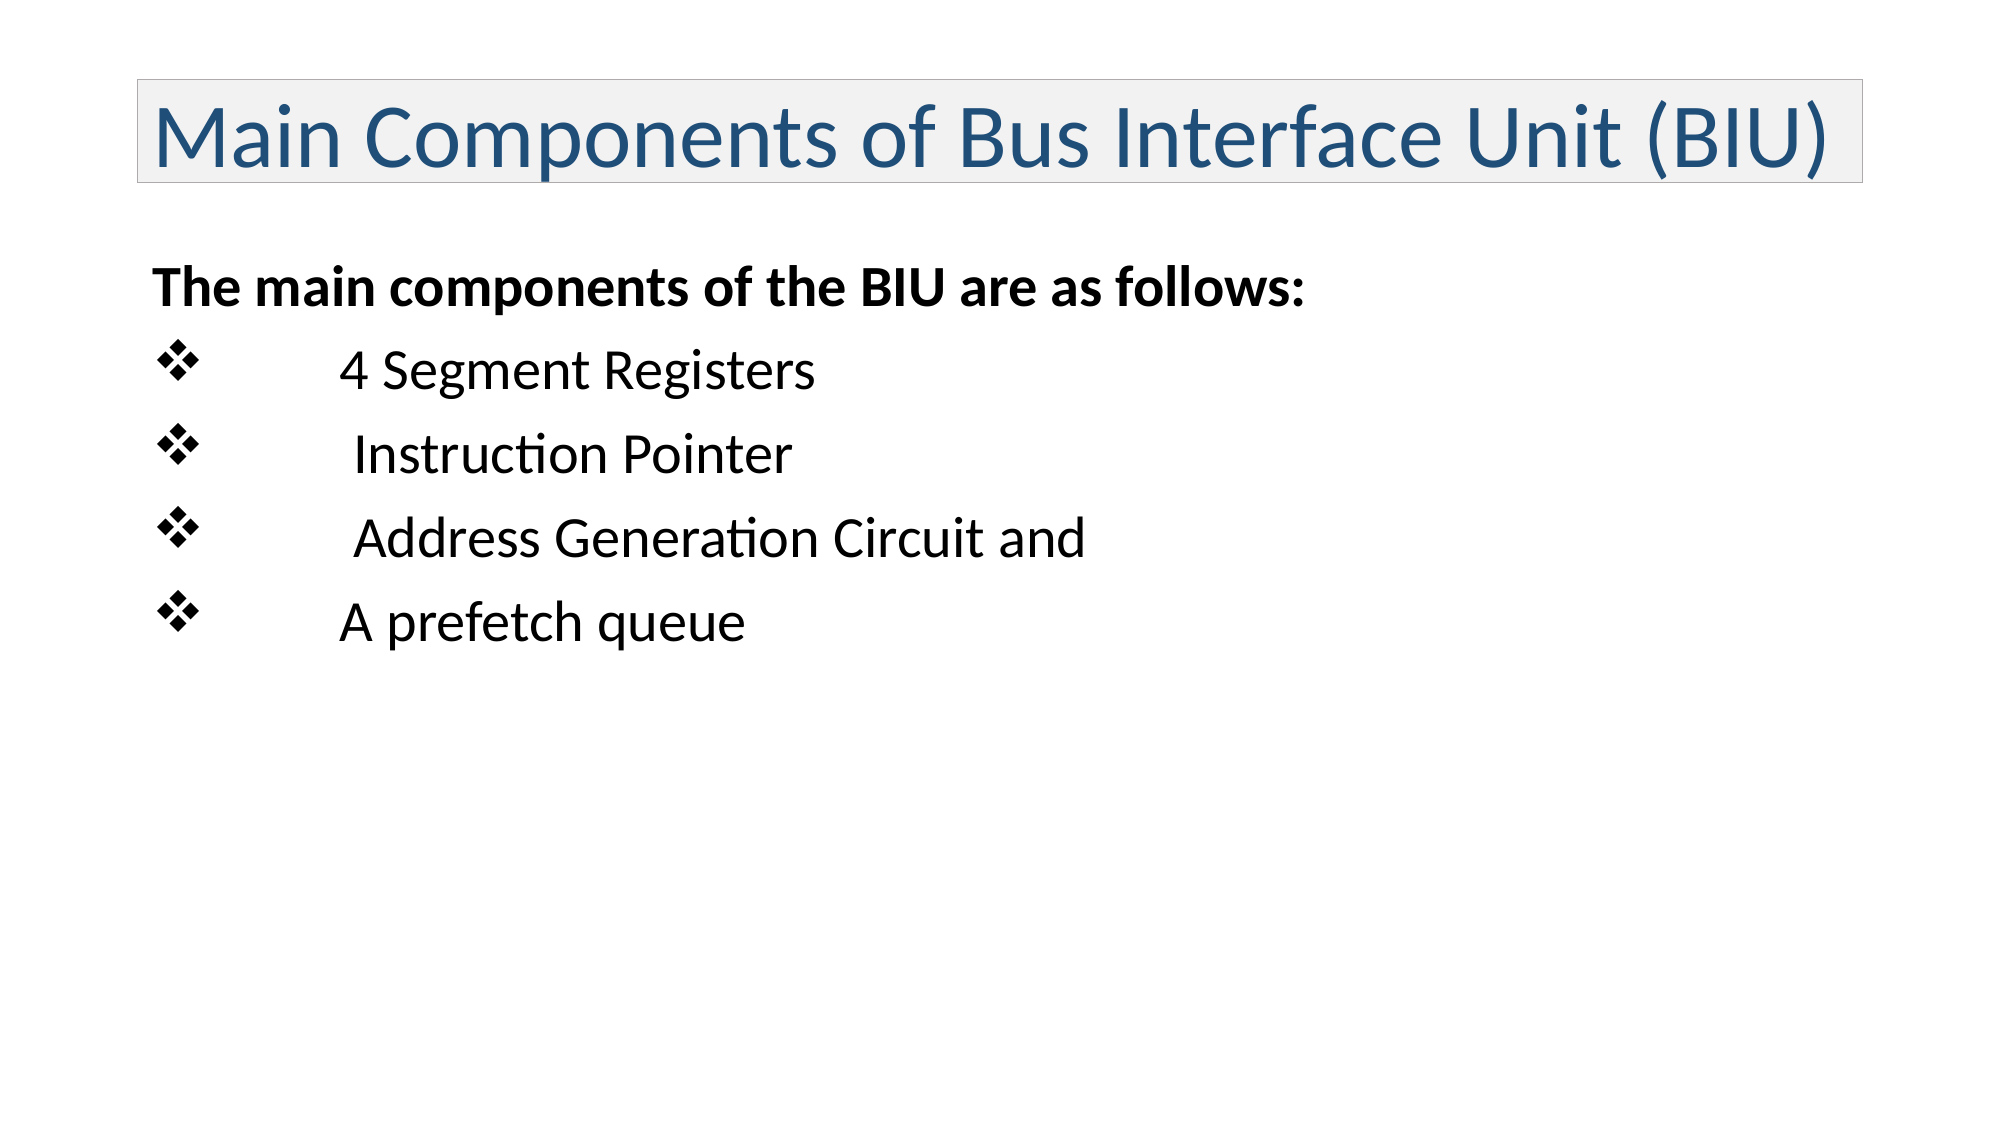

Main Components of Bus Interface Unit (BIU)
The main components of the BIU are as follows:
 	4 Segment Registers
	 Instruction Pointer
	 Address Generation Circuit and
	A prefetch queue